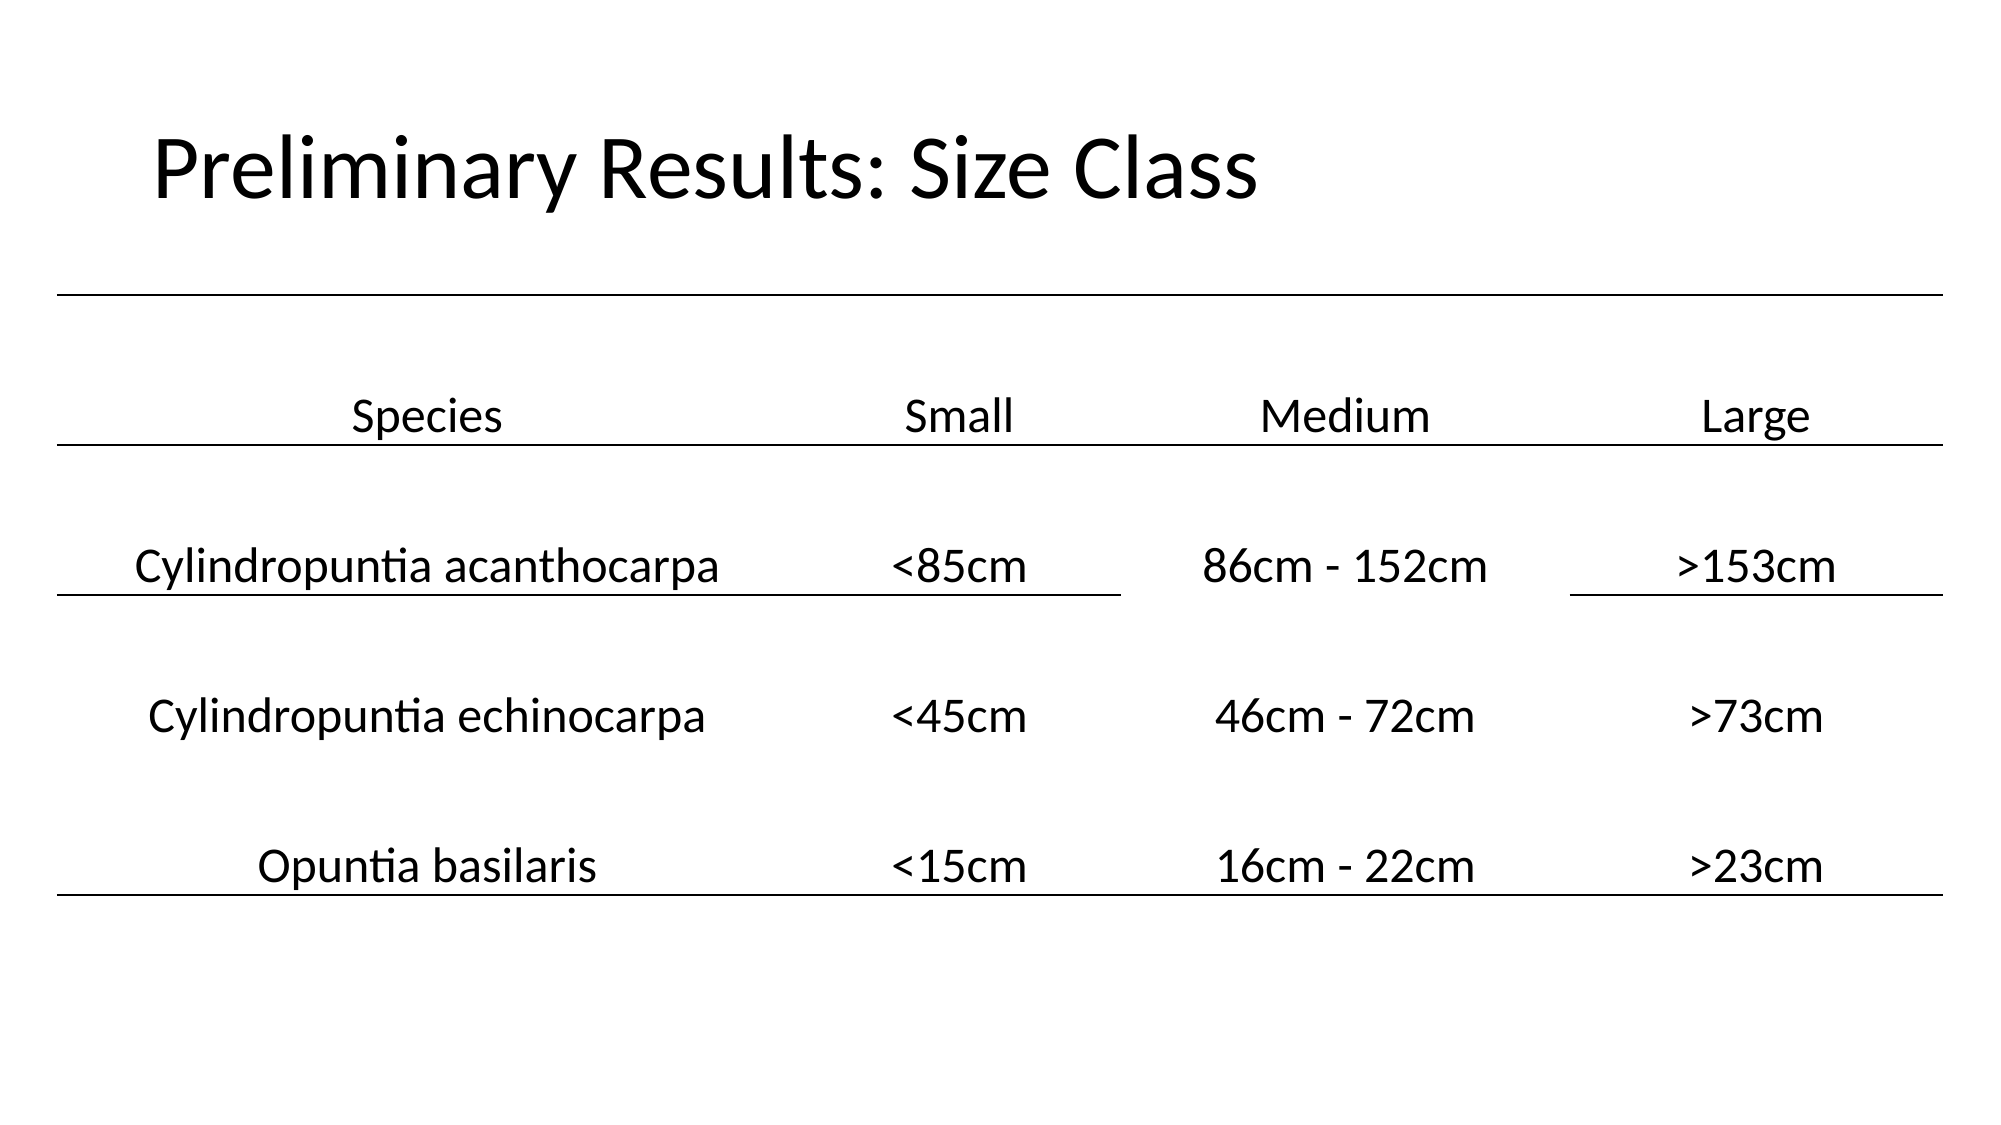

# Preliminary Results: Size Class
| Species | Small | Medium | Large |
| --- | --- | --- | --- |
| Cylindropuntia acanthocarpa | <85cm | 86cm - 152cm | >153cm |
| Cylindropuntia echinocarpa | <45cm | 46cm - 72cm | >73cm |
| Opuntia basilaris | <15cm | 16cm - 22cm | >23cm |